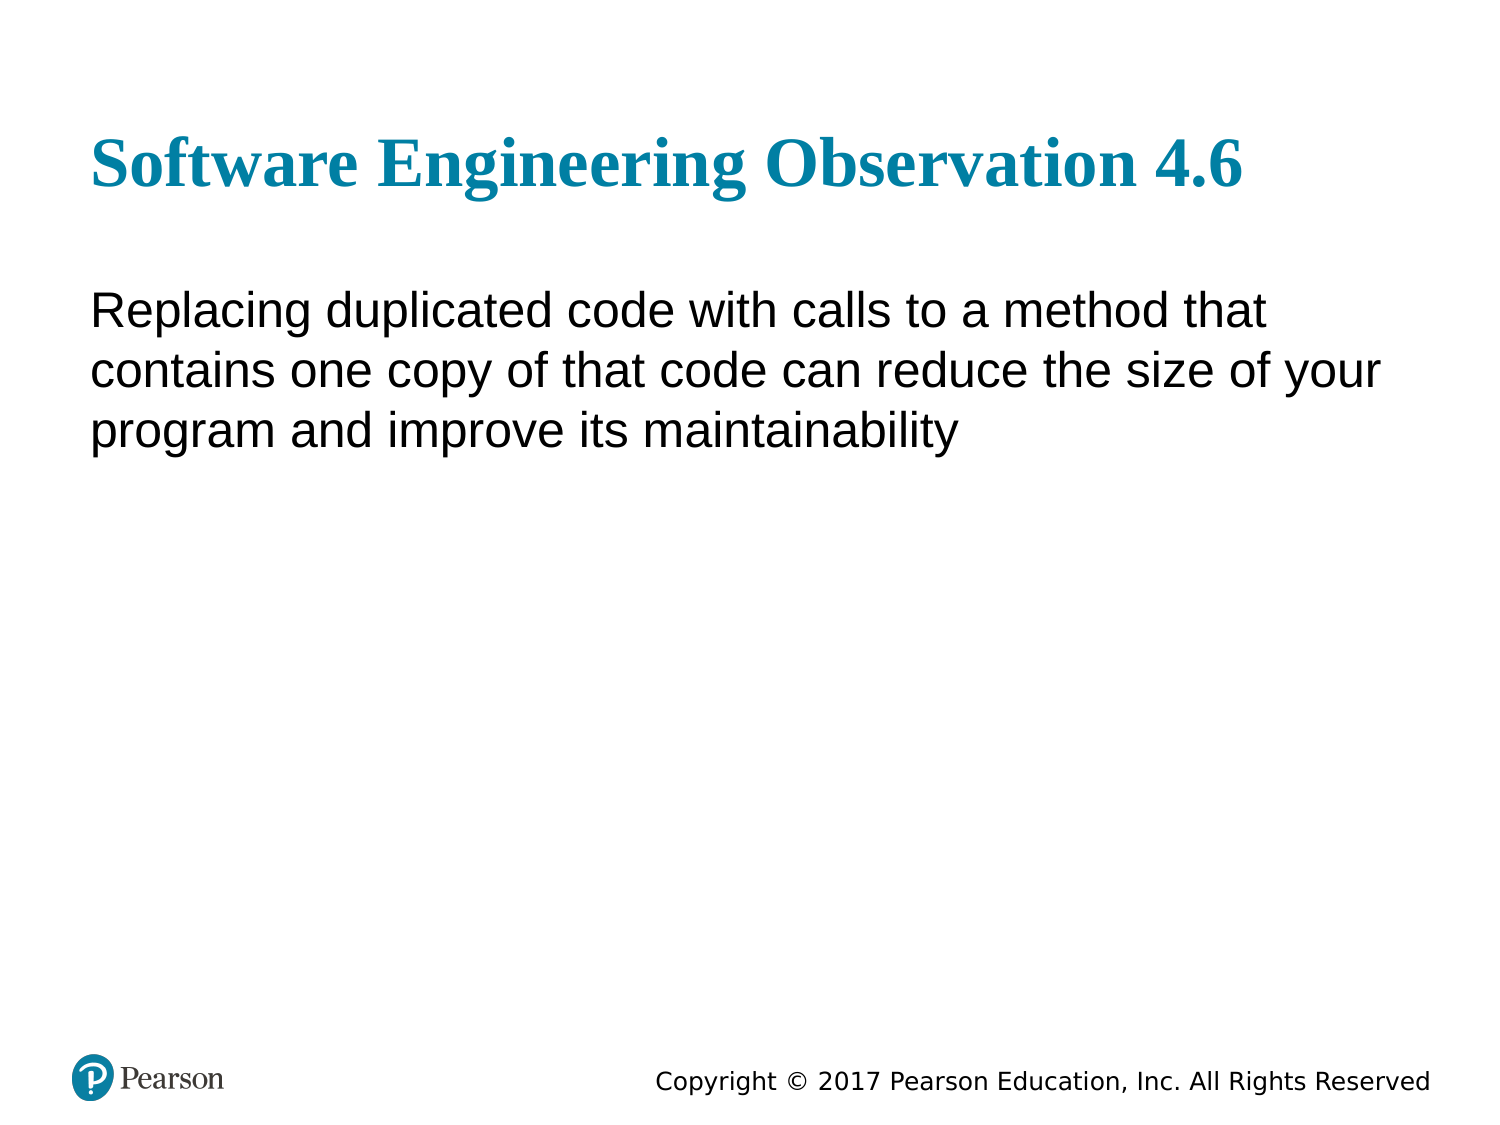

# Software Engineering Observation 4.6
Replacing duplicated code with calls to a method that contains one copy of that code can reduce the size of your program and improve its maintainability